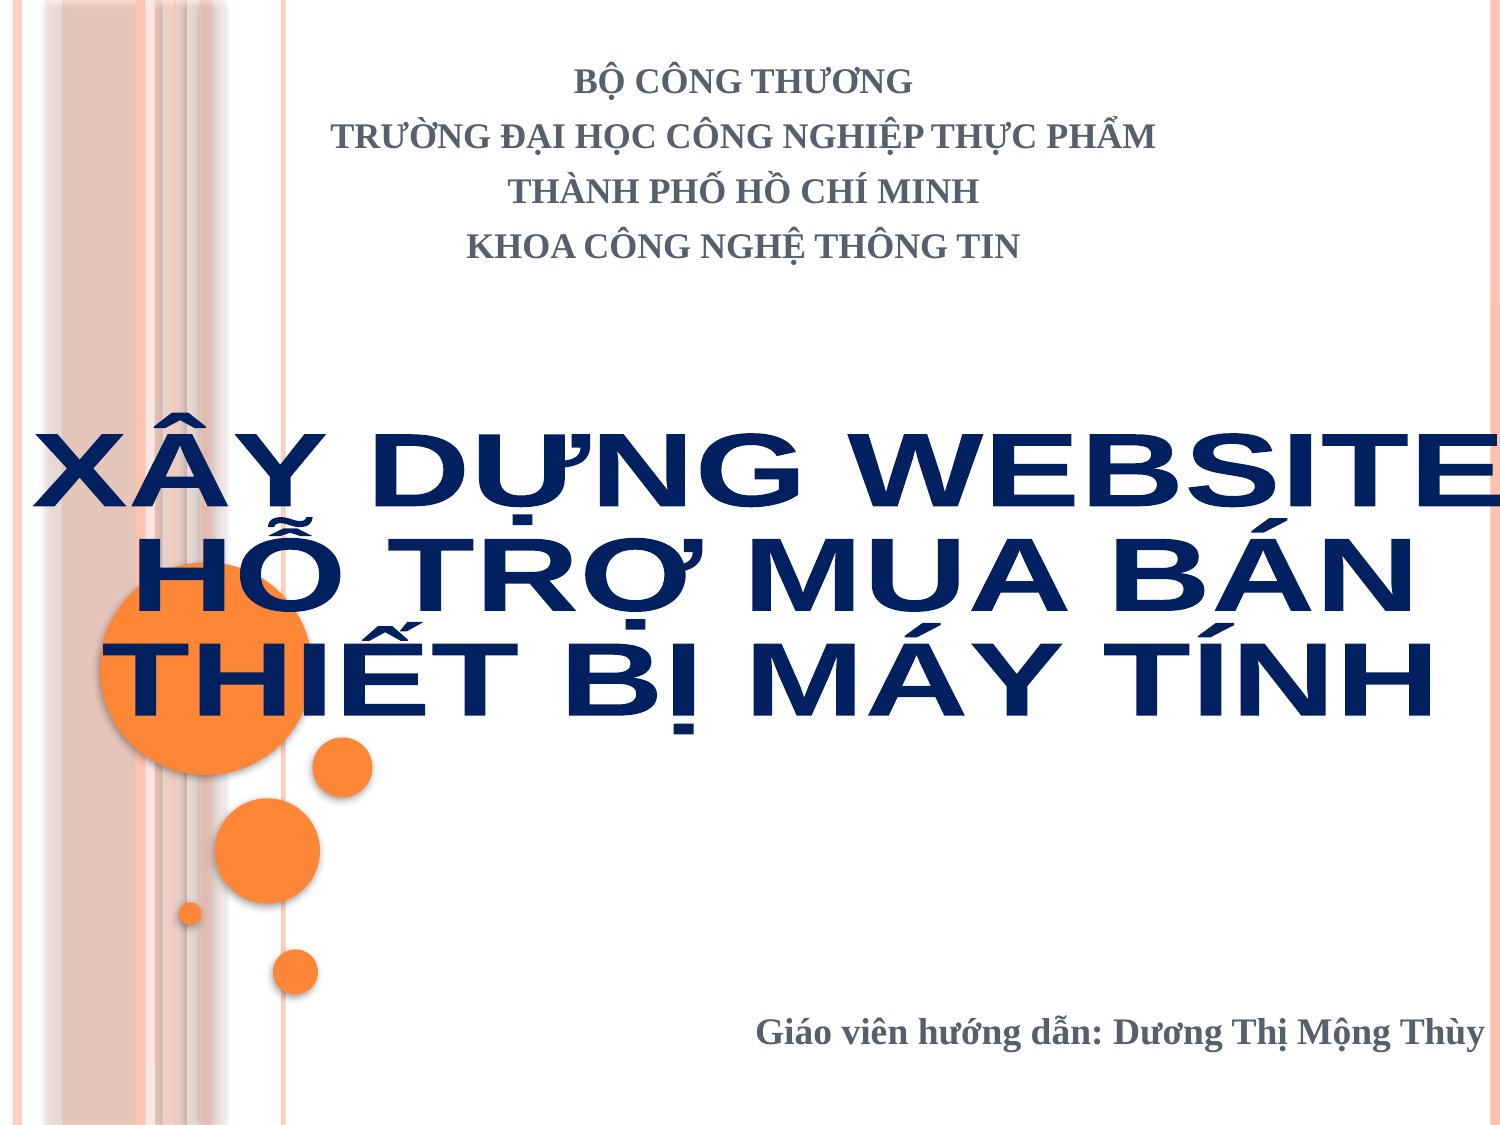

BỘ CÔNG THƯƠNG
TRƯỜNG ĐẠI HỌC CÔNG NGHIỆP THỰC PHẨM
THÀNH PHỐ HỒ CHÍ MINH
KHOA CÔNG NGHỆ THÔNG TIN
XÂY DỰNG WEBSITE
HỖ TRỢ MUA BÁN
THIẾT BỊ MÁY TÍNH
Giáo viên hướng dẫn: Dương Thị Mộng Thùy